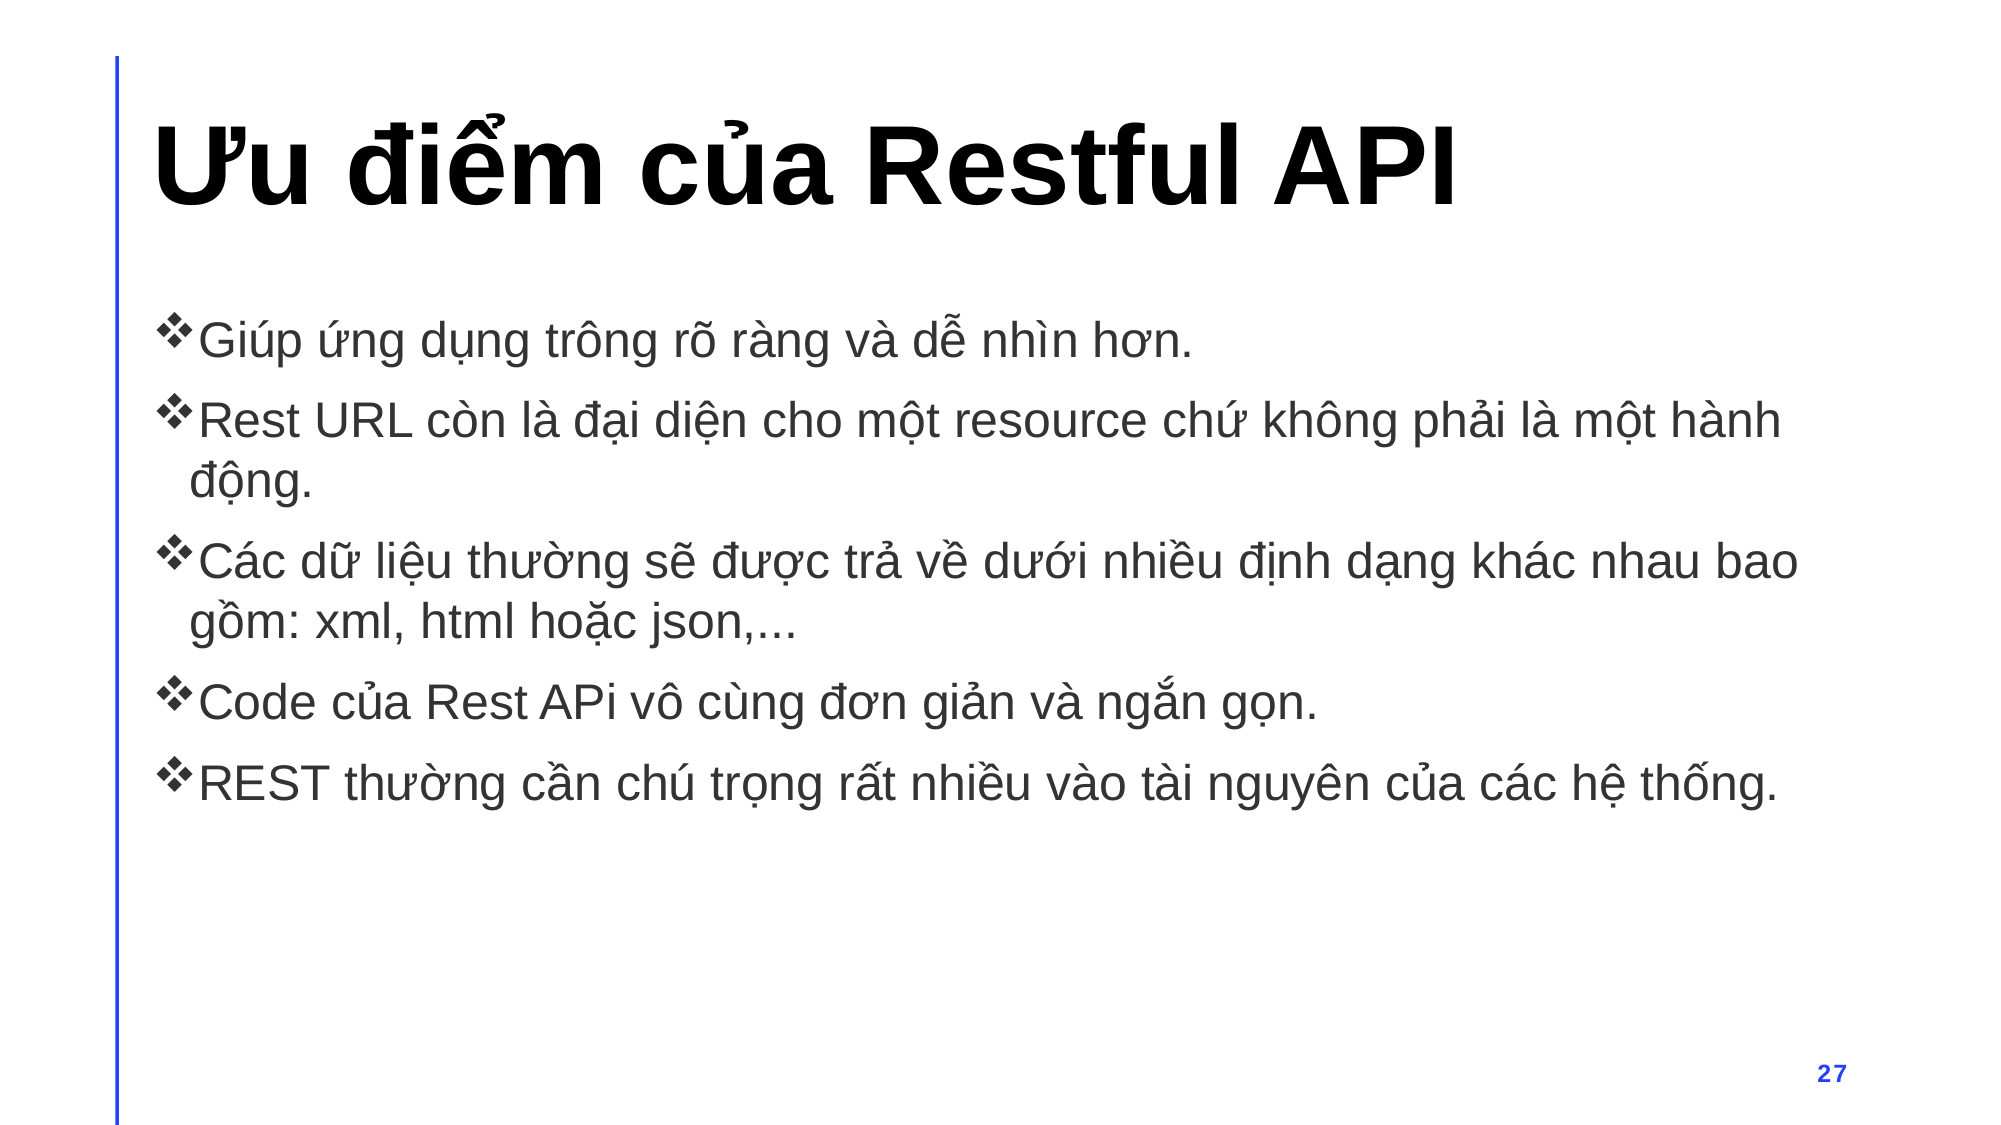

# Ưu điểm của Restful API
Giúp ứng dụng trông rõ ràng và dễ nhìn hơn.
Rest URL còn là đại diện cho một resource chứ không phải là một hành động.
Các dữ liệu thường sẽ được trả về dưới nhiều định dạng khác nhau bao gồm: xml, html hoặc json,...
Code của Rest APi vô cùng đơn giản và ngắn gọn.
REST thường cần chú trọng rất nhiều vào tài nguyên của các hệ thống.

27